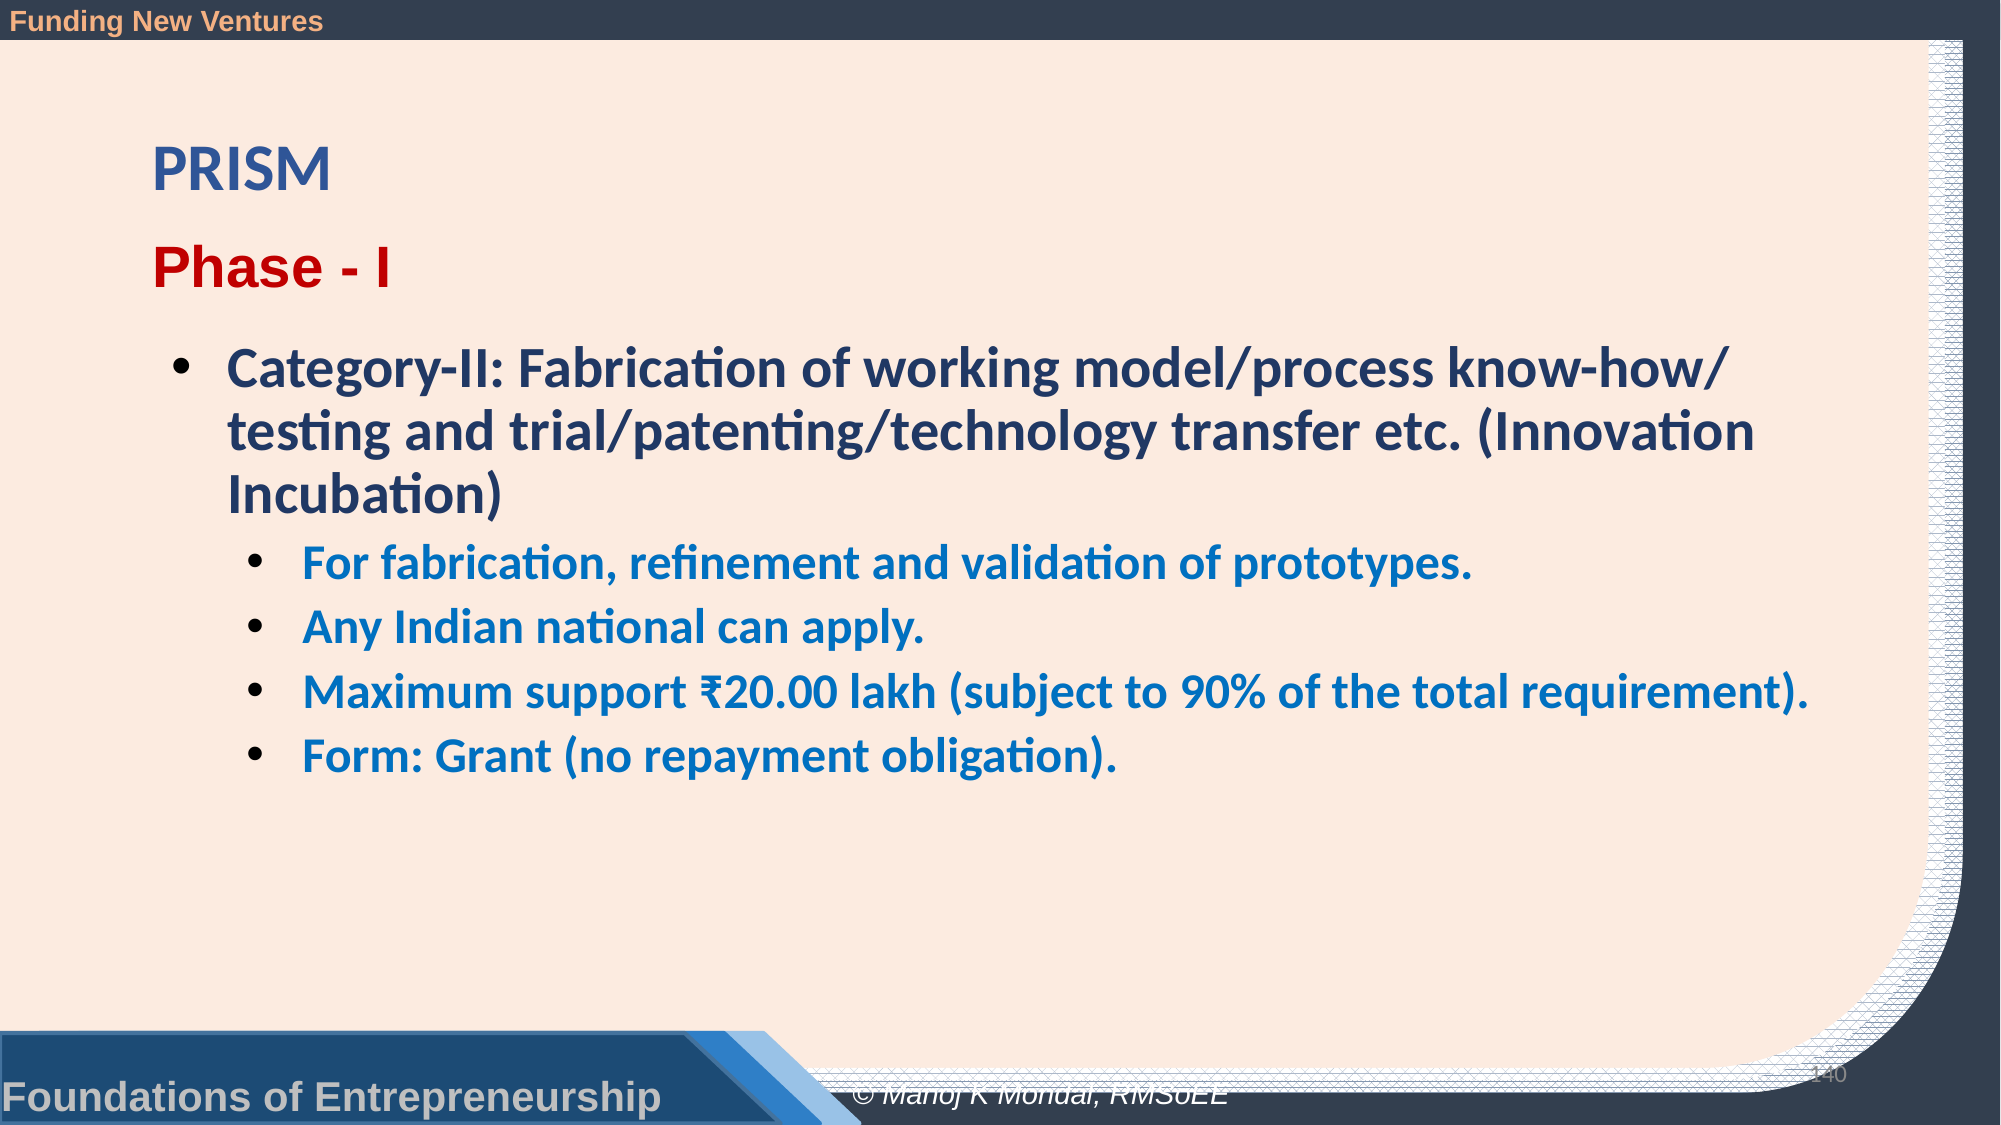

# PRISM
Phase - I
Category-II: Fabrication of working model/process know-how/ testing and trial/patenting/technology transfer etc. (Innovation Incubation)
For fabrication, refinement and validation of prototypes.
Any Indian national can apply.
Maximum support ₹20.00 lakh (subject to 90% of the total requirement).
Form: Grant (no repayment obligation).

140